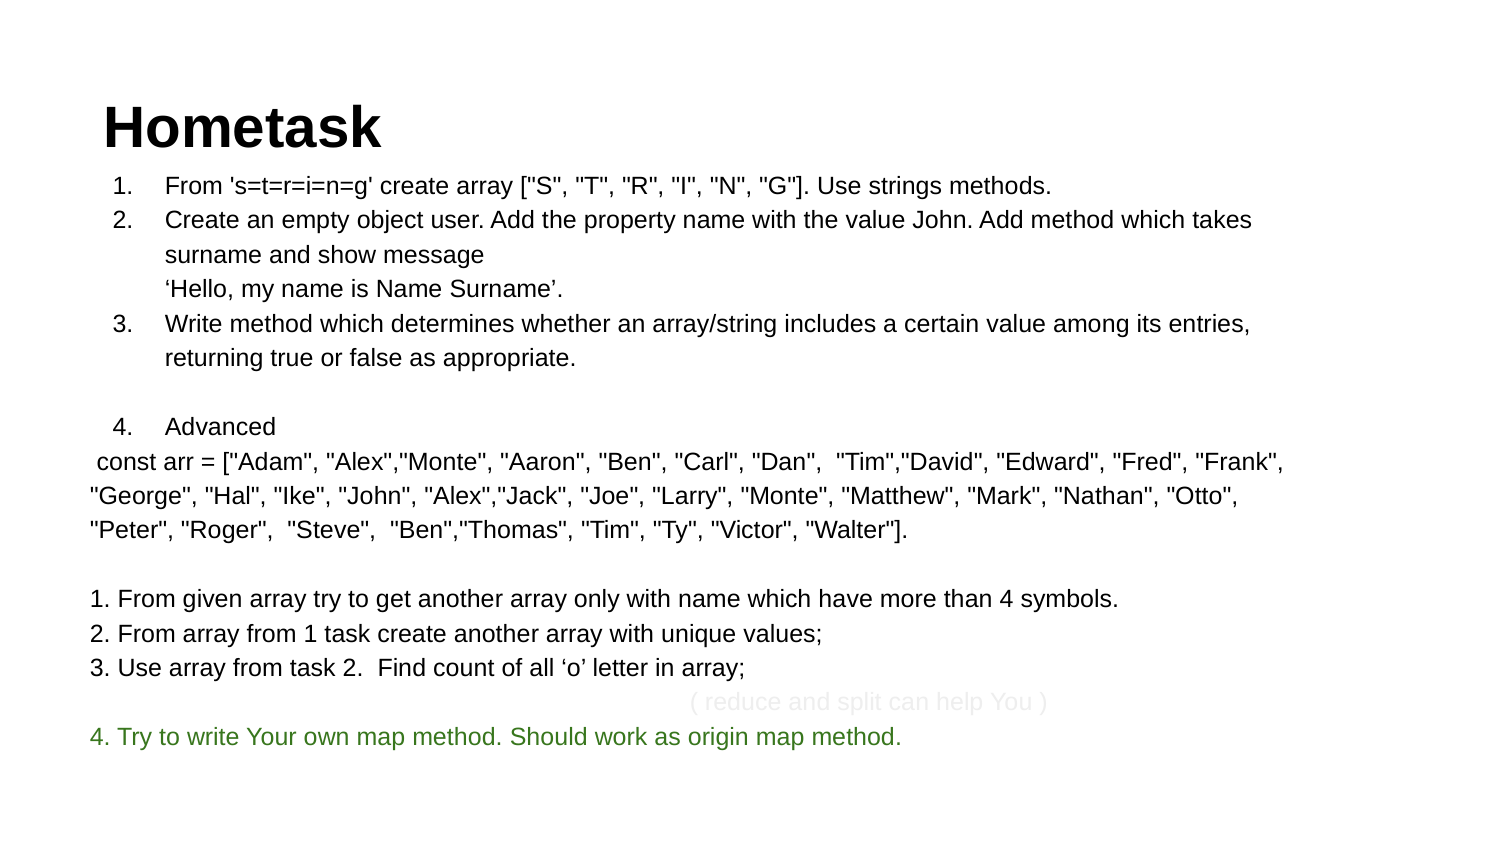

Hometask
From 's=t=r=i=n=g' create array ["S", "T", "R", "I", "N", "G"]. Use strings methods.
Create an empty object user. Add the property name with the value John. Add method which takes surname and show message
‘Hello, my name is Name Surname’.
Write method which determines whether an array/string includes a certain value among its entries, returning true or false as appropriate.

Advanced
 const arr = ["Adam", "Alex","Monte", "Aaron", "Ben", "Carl", "Dan",  "Tim","David", "Edward", "Fred", "Frank", "George", "Hal", "Ike", "John", "Alex","Jack", "Joe", "Larry", "Monte", "Matthew", "Mark", "Nathan", "Otto",  "Peter", "Roger",  "Steve",  "Ben","Thomas", "Tim", "Ty", "Victor", "Walter"].

1. From given array try to get another array only with name which have more than 4 symbols.
2. From array from 1 task create another array with unique values;
3. Use array from task 2.  Find count of all ‘o’ letter in array;
				( reduce and split can help You )
4. Try to write Your own map method. Should work as origin map method.